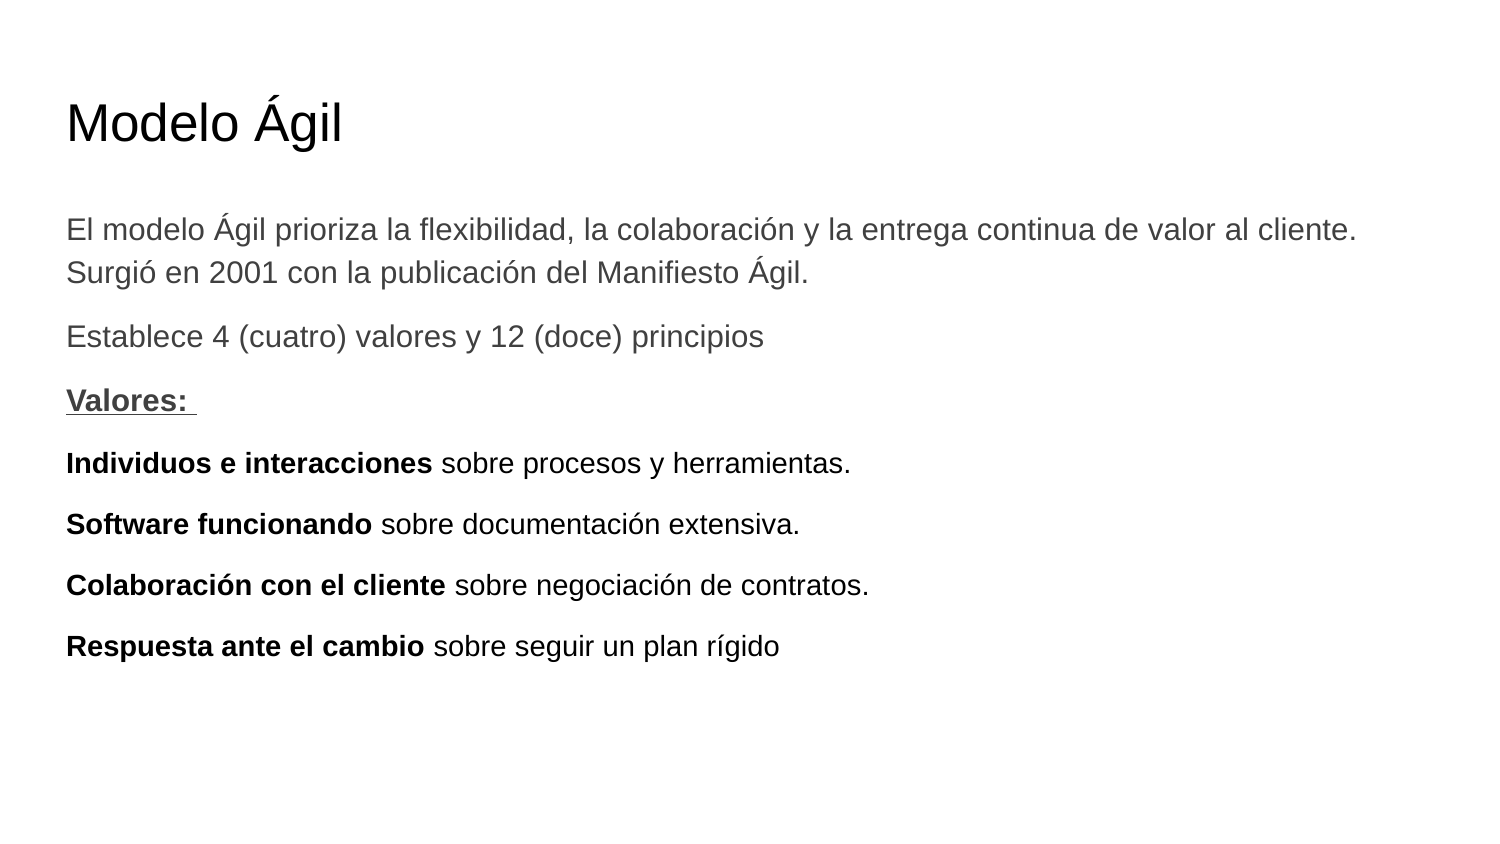

# Modelo Ágil
El modelo Ágil prioriza la flexibilidad, la colaboración y la entrega continua de valor al cliente. Surgió en 2001 con la publicación del Manifiesto Ágil.
Establece 4 (cuatro) valores y 12 (doce) principios
Valores:
Individuos e interacciones sobre procesos y herramientas.
Software funcionando sobre documentación extensiva.
Colaboración con el cliente sobre negociación de contratos.
Respuesta ante el cambio sobre seguir un plan rígido